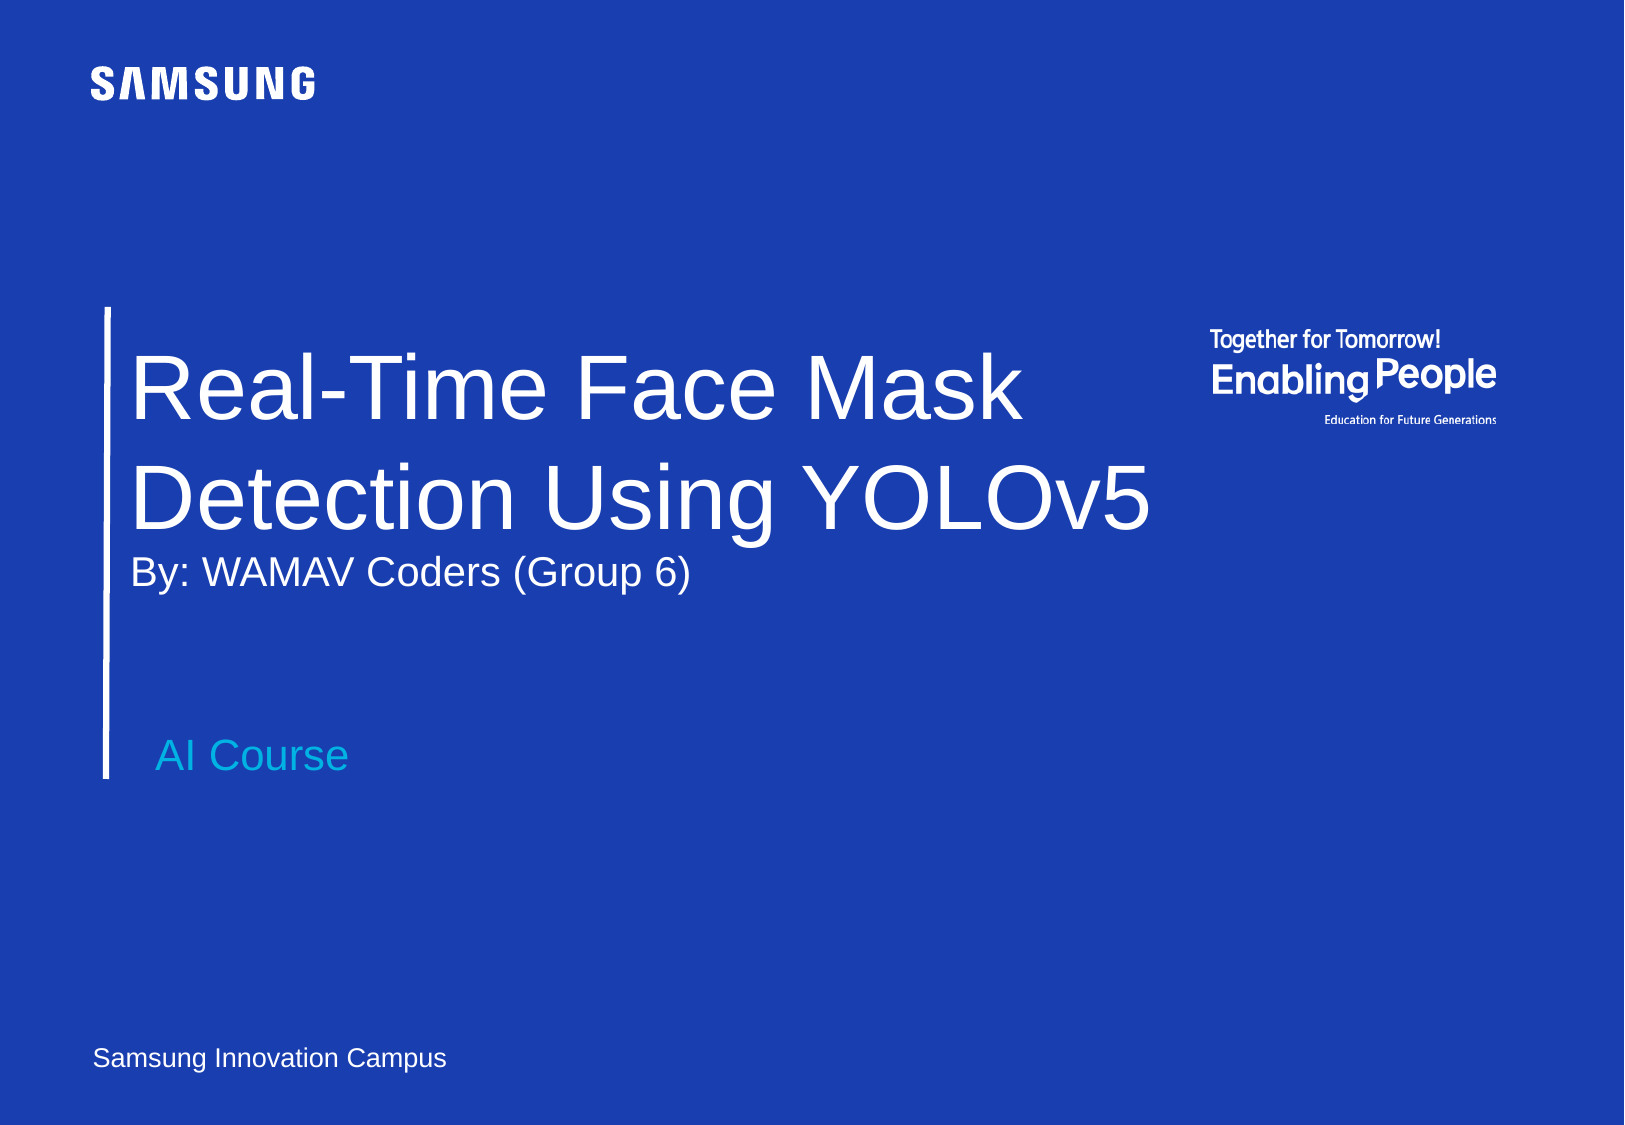

Real-Time Face Mask Detection Using YOLOv5
By: WAMAV Coders (Group 6)
AI Course